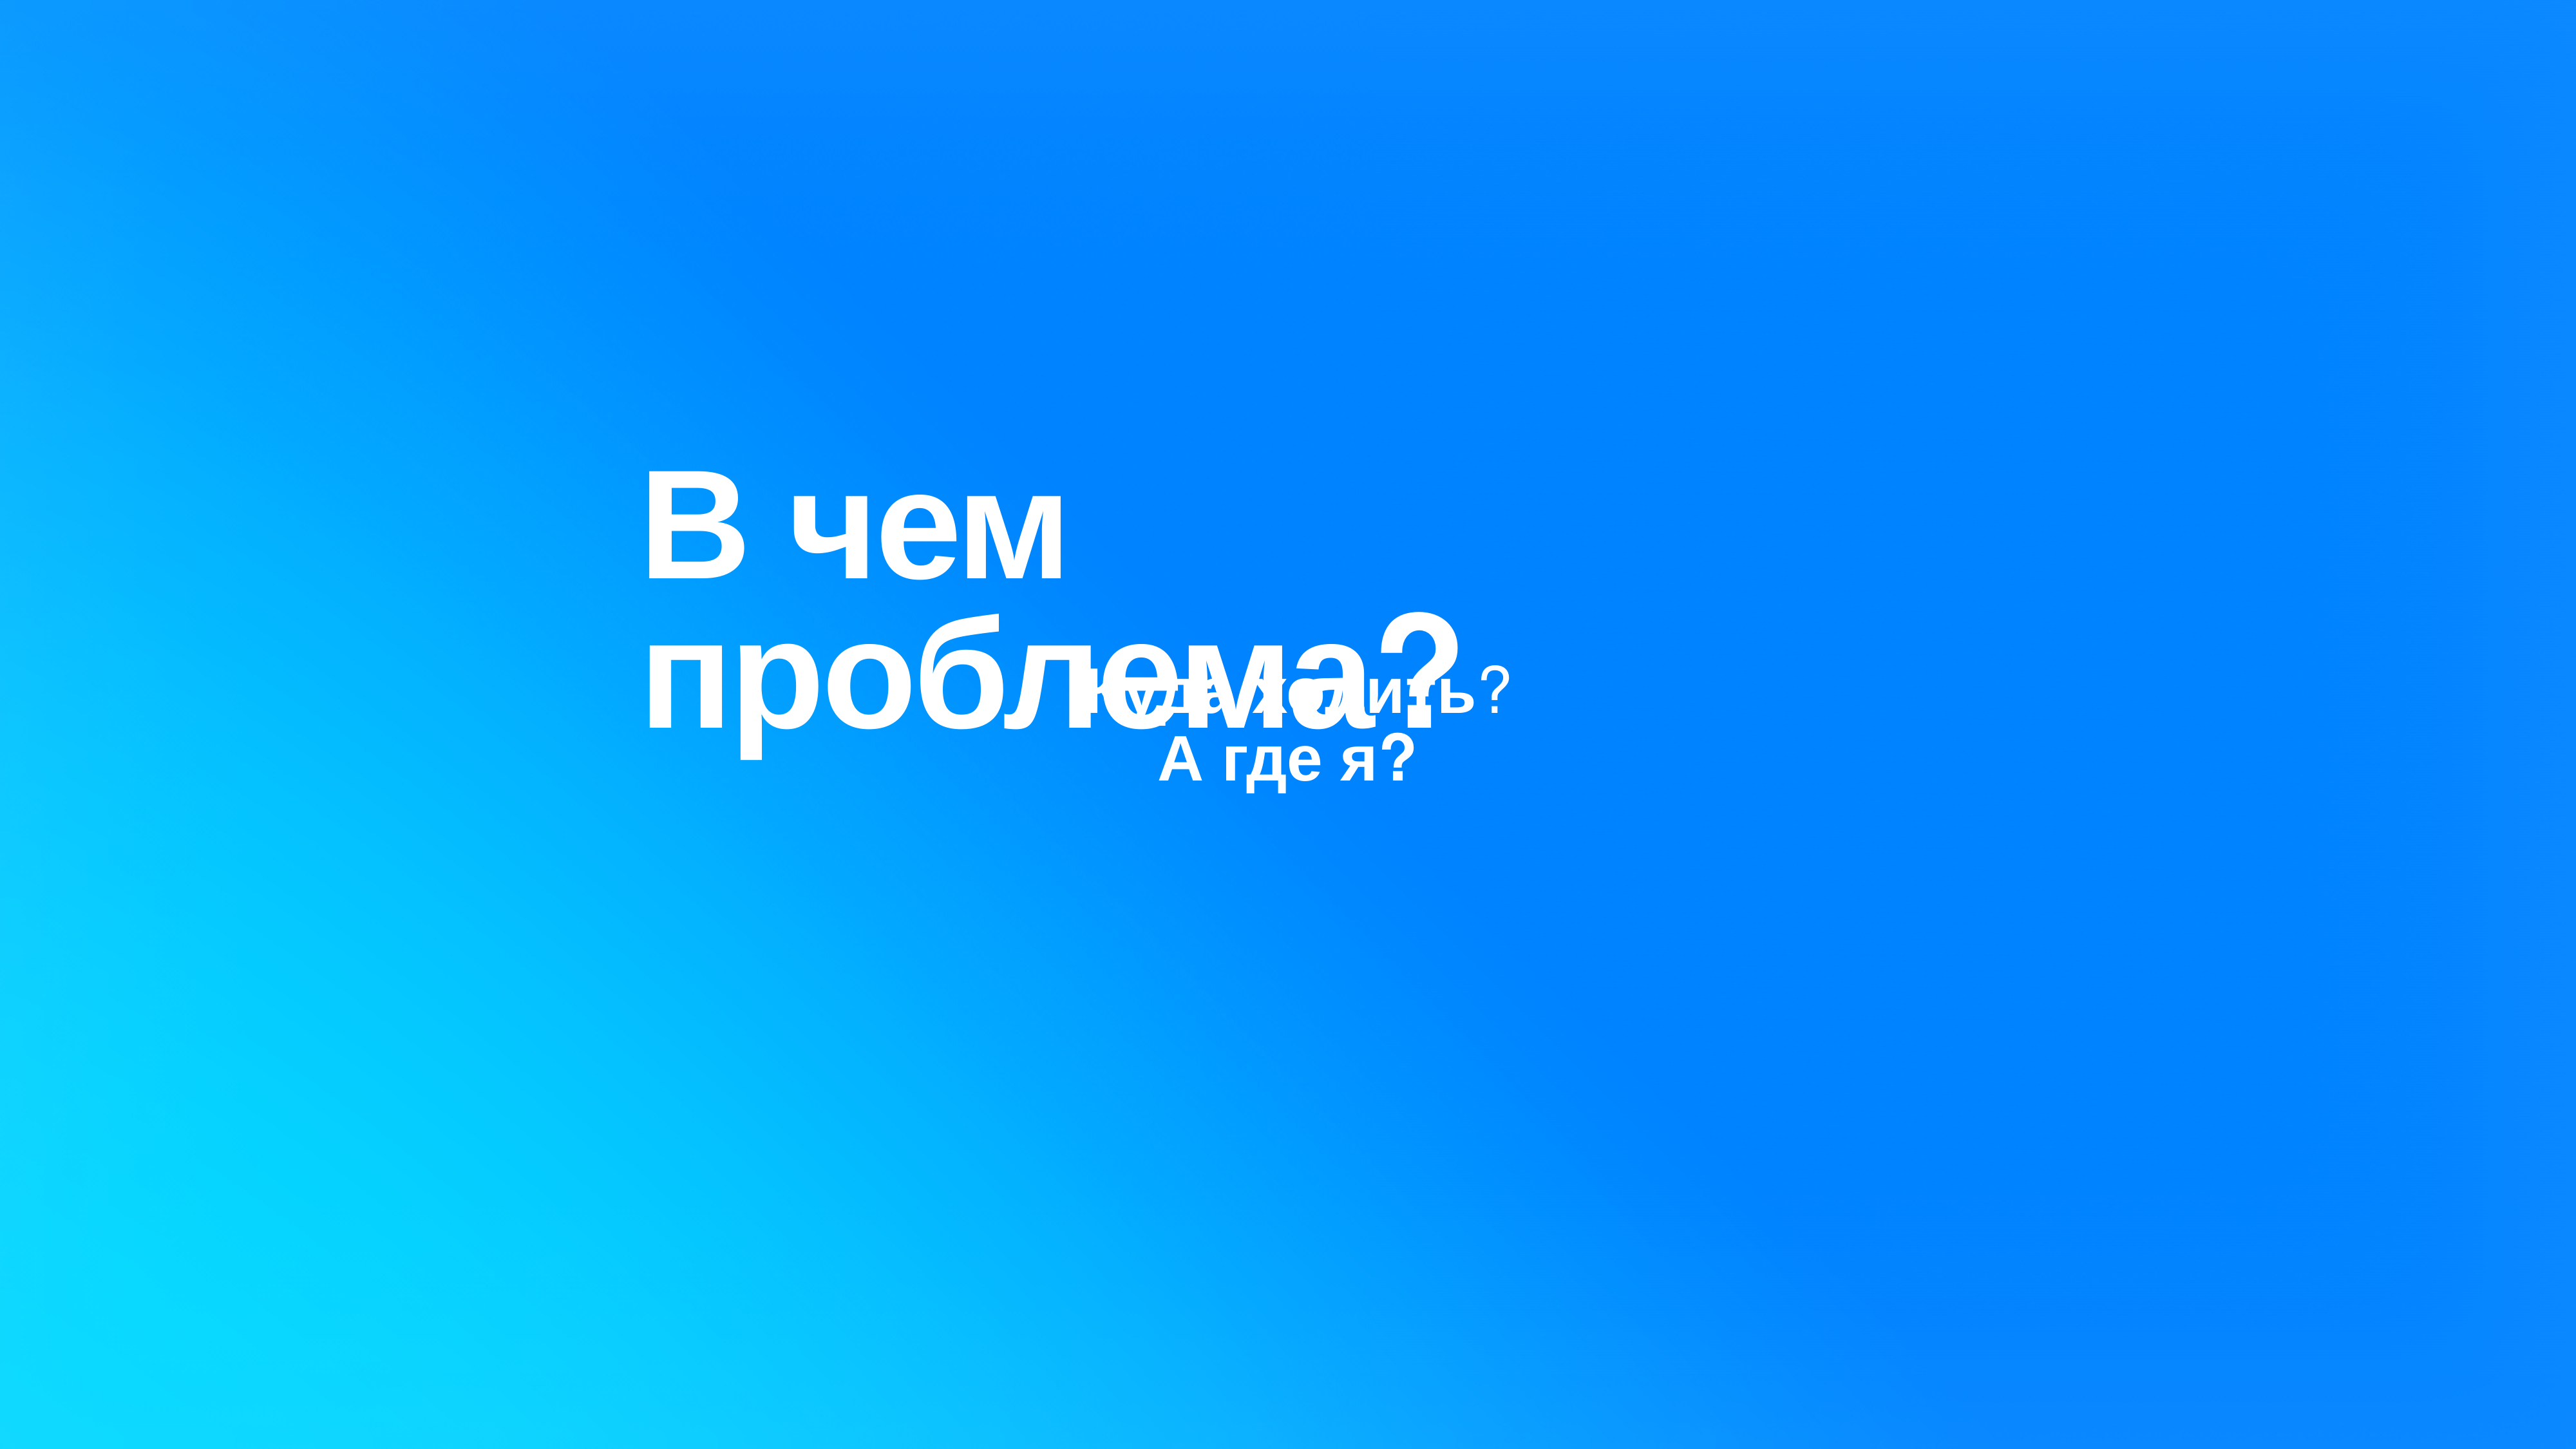

# В чем проблема?
Куда ходить?
А где я?